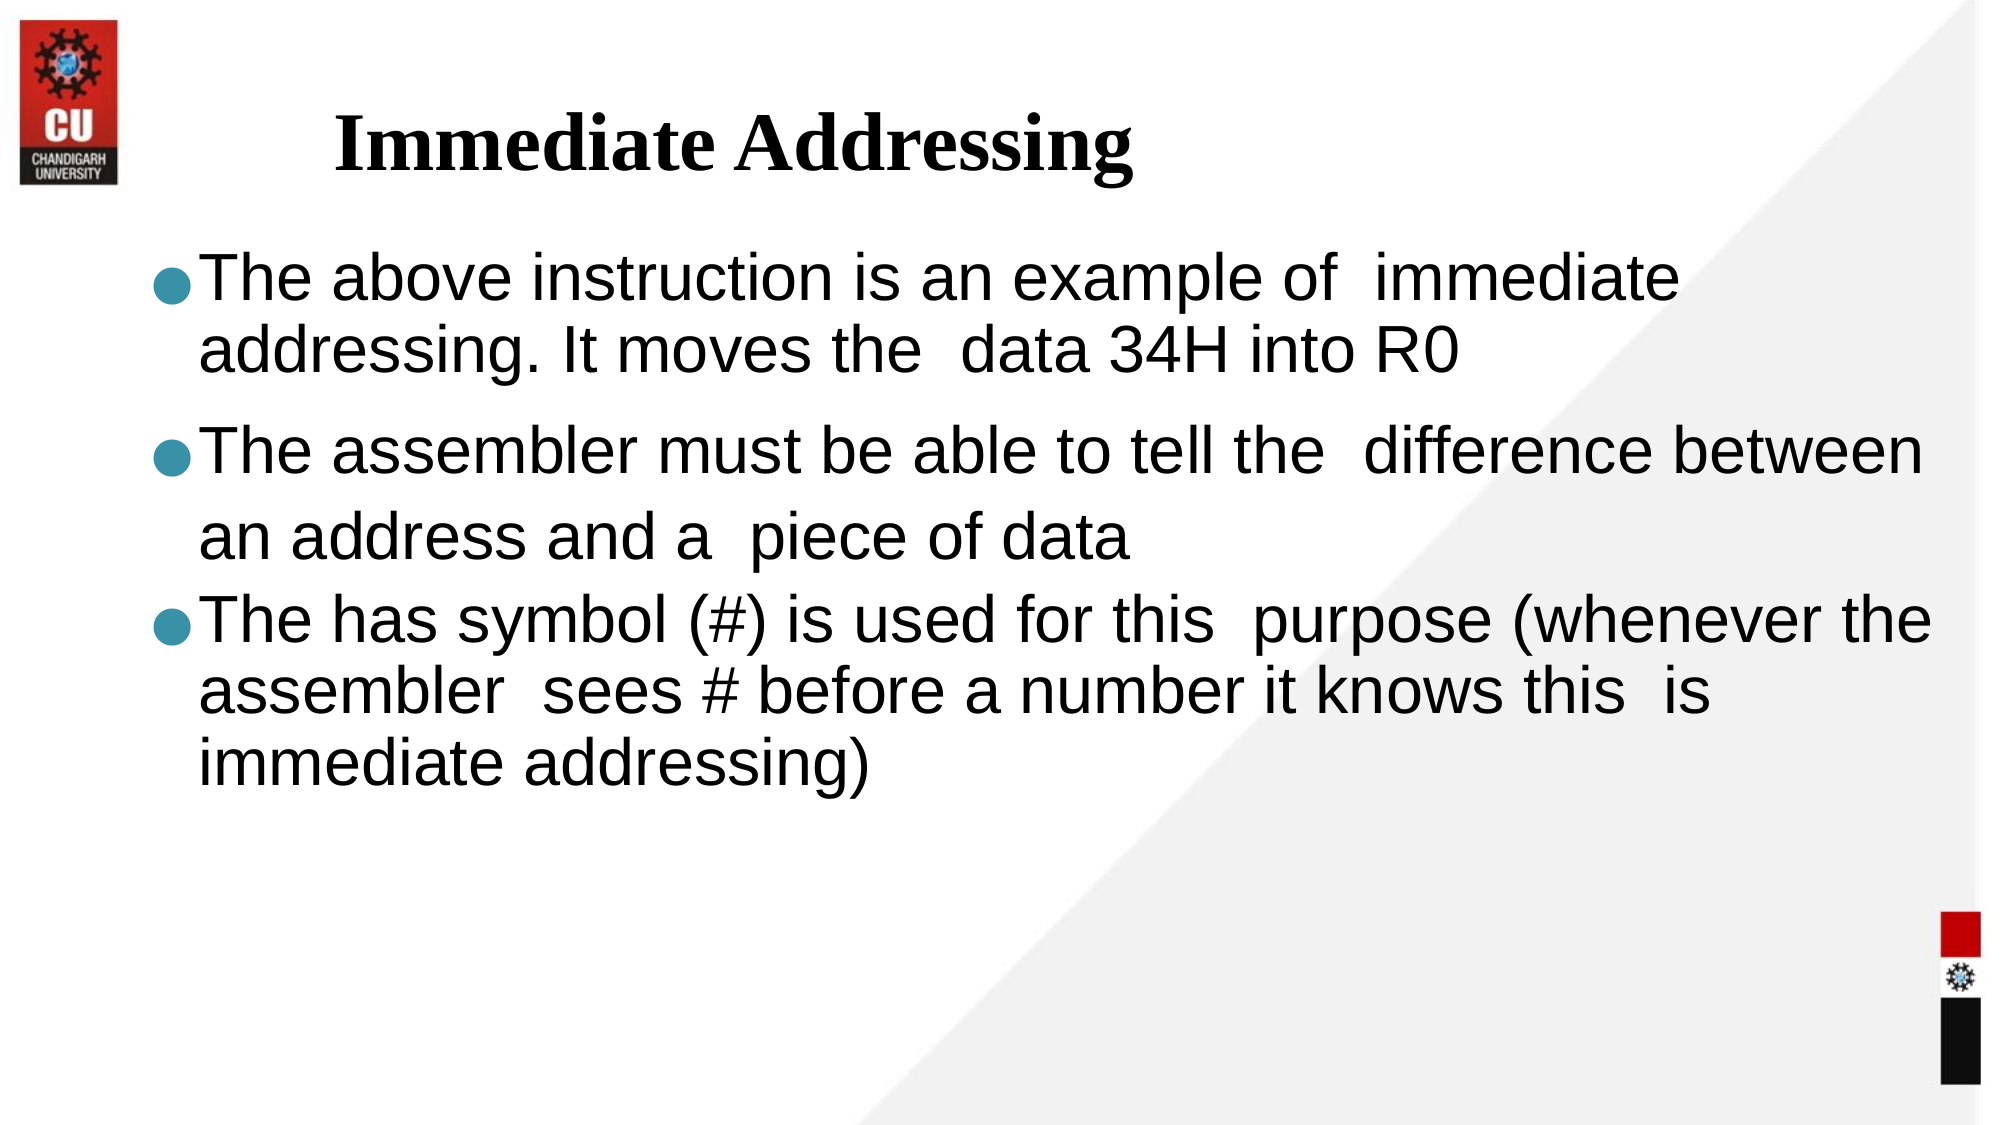

Immediate Addressing
The above instruction is an example of  immediate addressing. It moves the  data 34H into R0
The assembler must be able to tell the  difference between an address and a  piece of data
The has symbol (#) is used for this  purpose (whenever the assembler  sees # before a number it knows this  is immediate addressing)